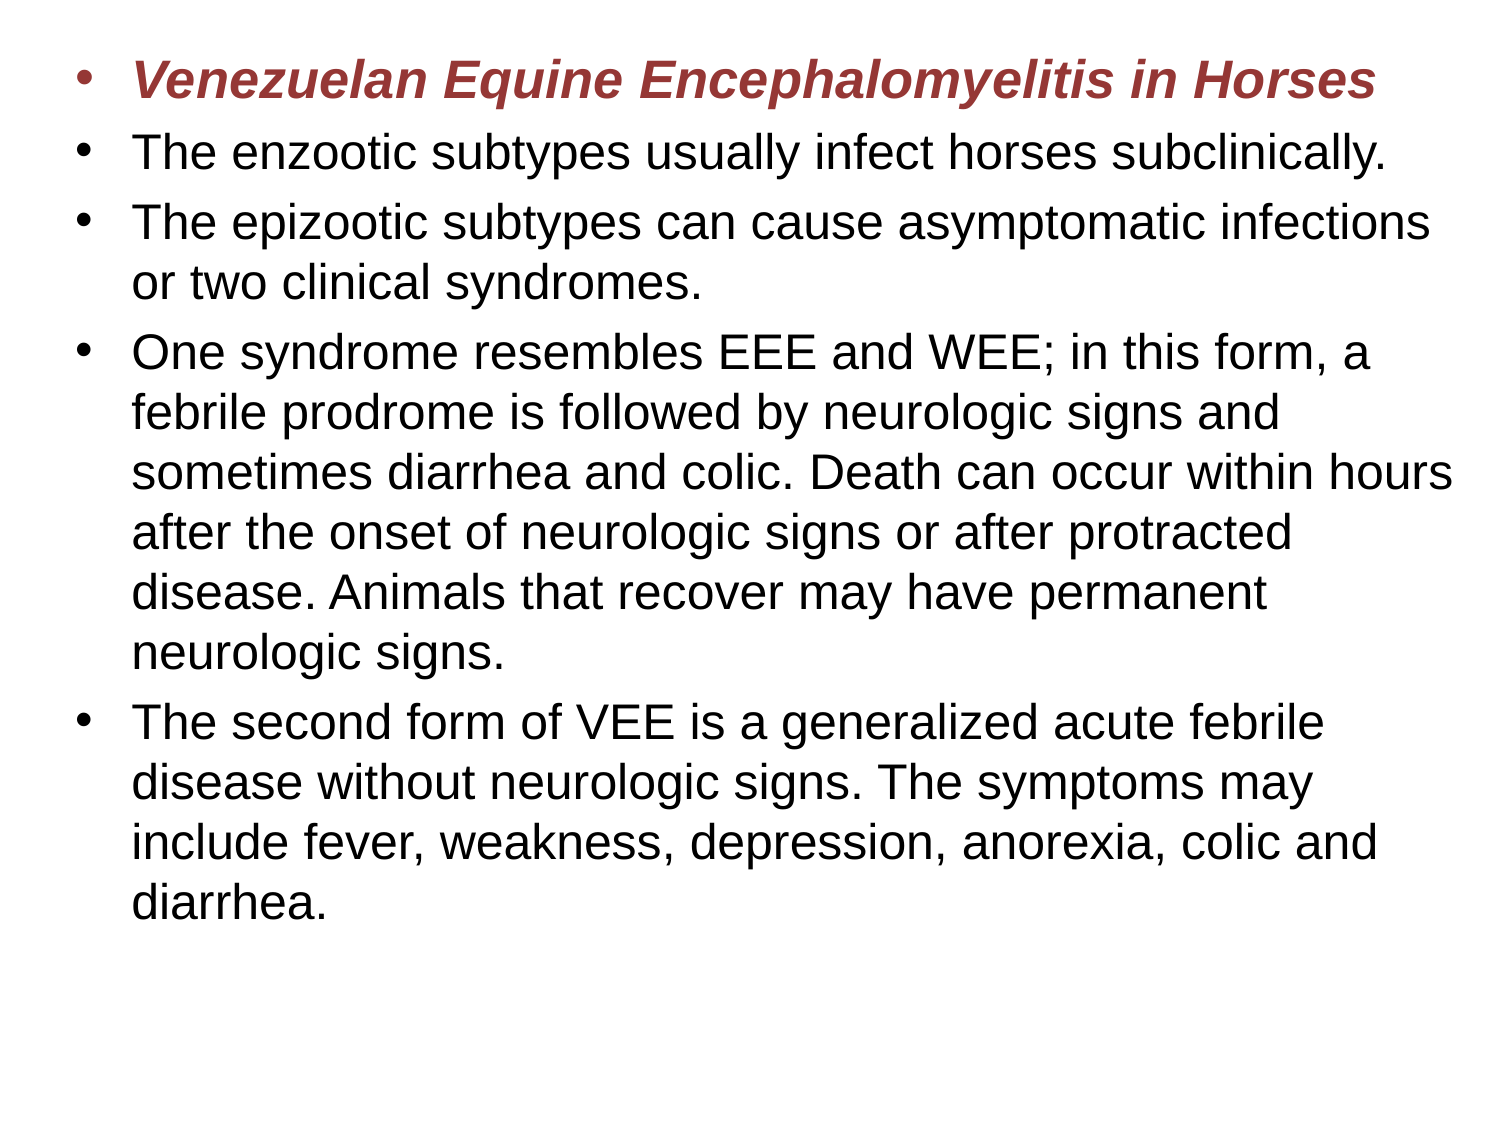

Venezuelan Equine Encephalomyelitis in Horses
The enzootic subtypes usually infect horses subclinically.
The epizootic subtypes can cause asymptomatic infections or two clinical syndromes.
One syndrome resembles EEE and WEE; in this form, a febrile prodrome is followed by neurologic signs and sometimes diarrhea and colic. Death can occur within hours after the onset of neurologic signs or after protracted disease. Animals that recover may have permanent neurologic signs.
The second form of VEE is a generalized acute febrile disease without neurologic signs. The symptoms may include fever, weakness, depression, anorexia, colic and diarrhea.